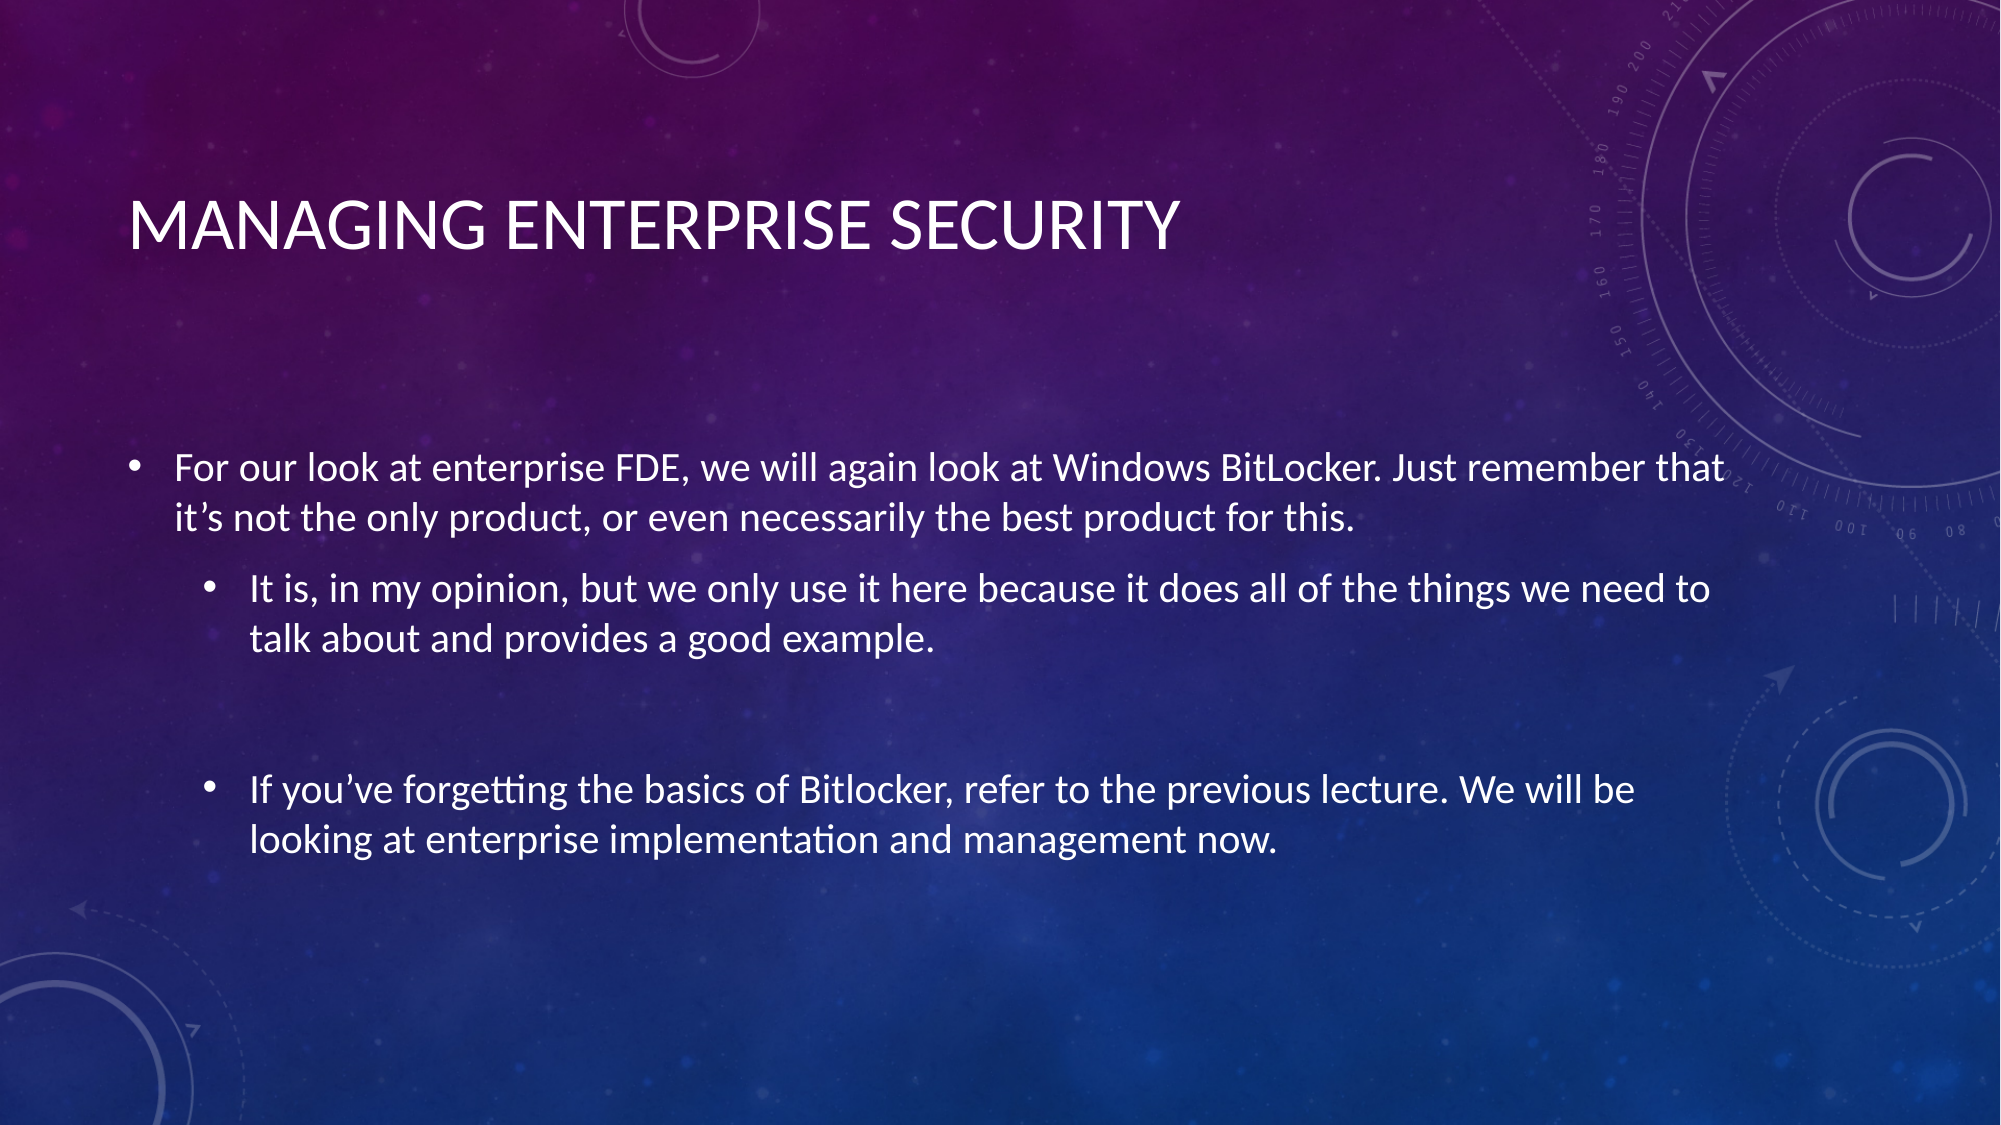

# Managing Enterprise Security
For our look at enterprise FDE, we will again look at Windows BitLocker. Just remember that it’s not the only product, or even necessarily the best product for this.
It is, in my opinion, but we only use it here because it does all of the things we need to talk about and provides a good example.

If you’ve forgetting the basics of Bitlocker, refer to the previous lecture. We will be looking at enterprise implementation and management now.